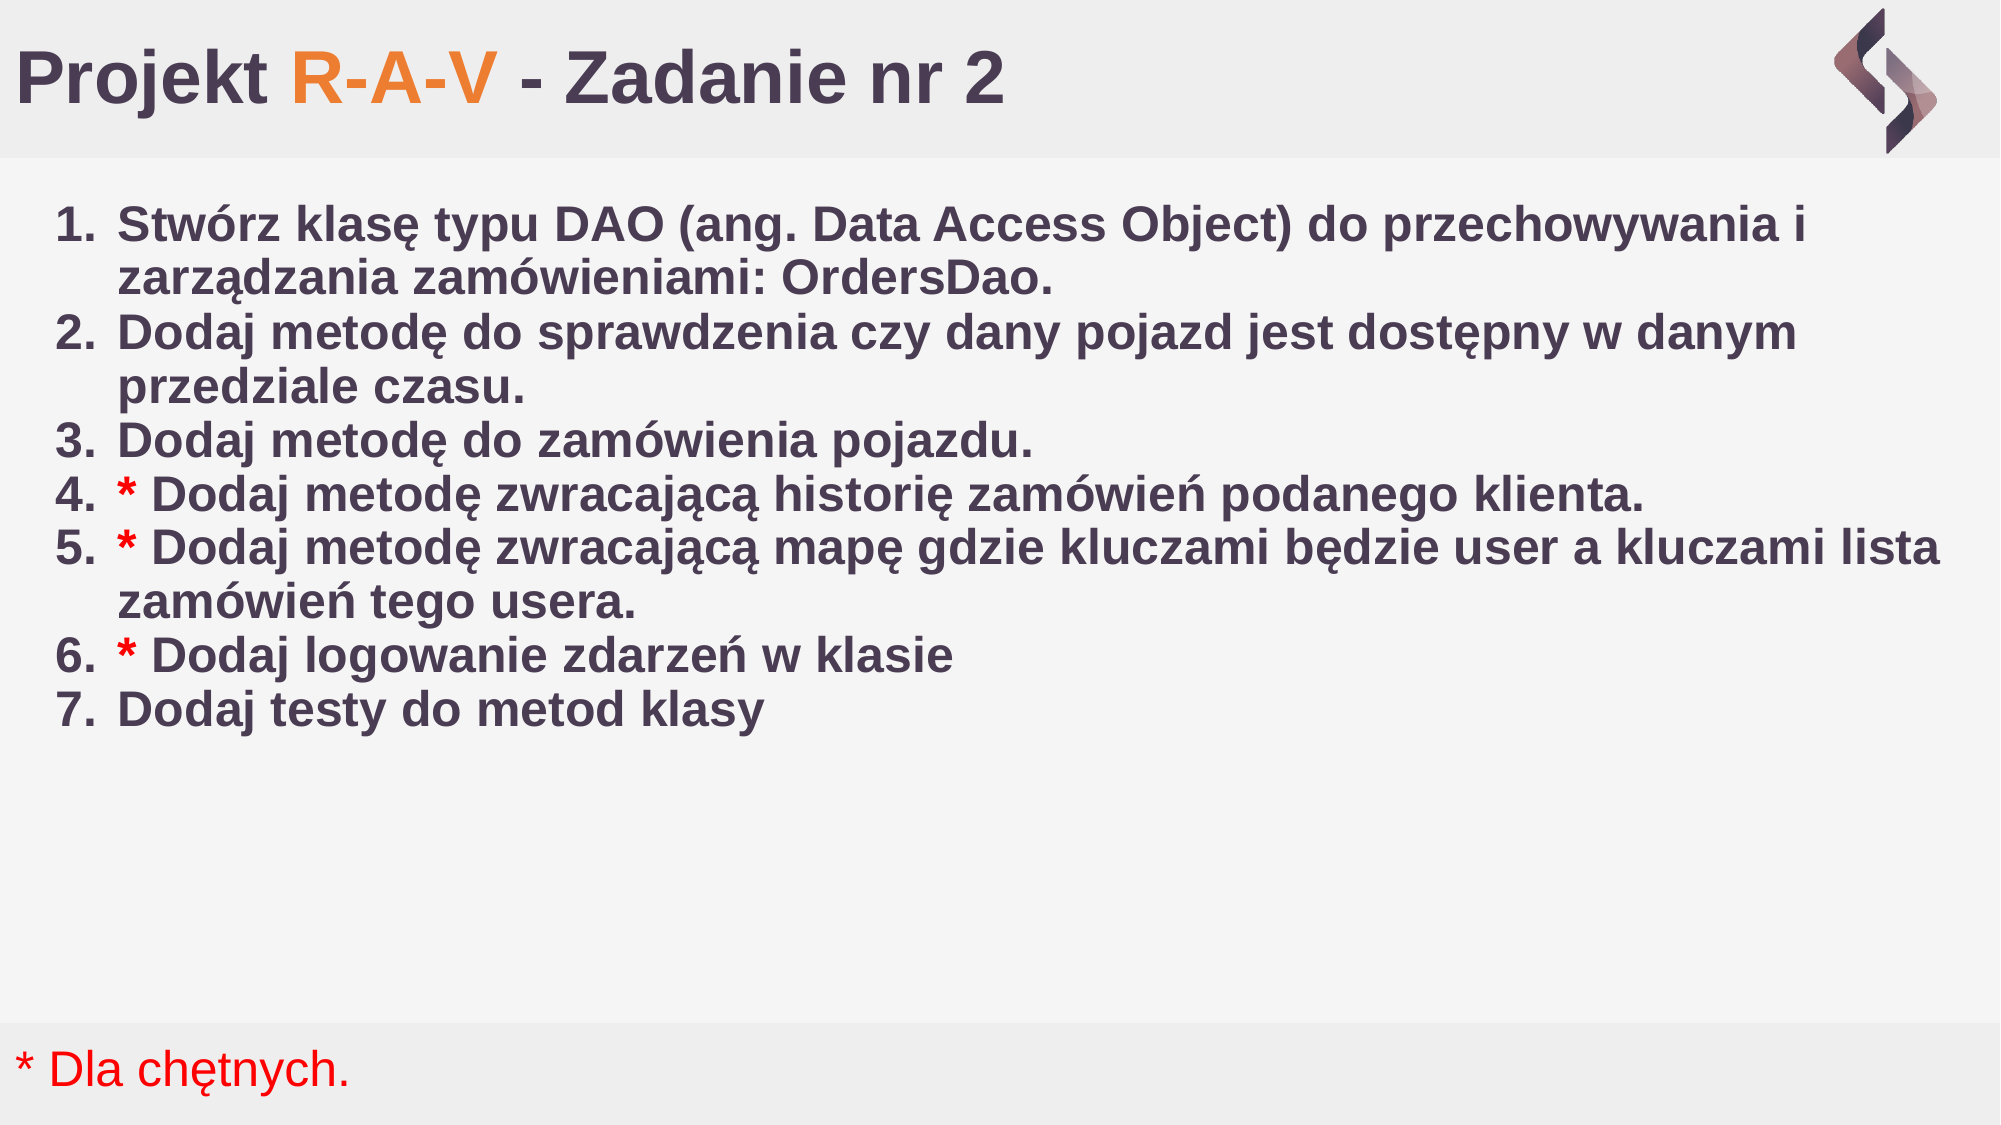

# Projekt R-A-V - Zadanie nr 2
Stwórz klasę typu DAO (ang. Data Access Object) do przechowywania i zarządzania zamówieniami: OrdersDao.
Dodaj metodę do sprawdzenia czy dany pojazd jest dostępny w danym przedziale czasu.
Dodaj metodę do zamówienia pojazdu.
* Dodaj metodę zwracającą historię zamówień podanego klienta.
* Dodaj metodę zwracającą mapę gdzie kluczami będzie user a kluczami lista zamówień tego usera.
* Dodaj logowanie zdarzeń w klasie
Dodaj testy do metod klasy
* Dla chętnych.